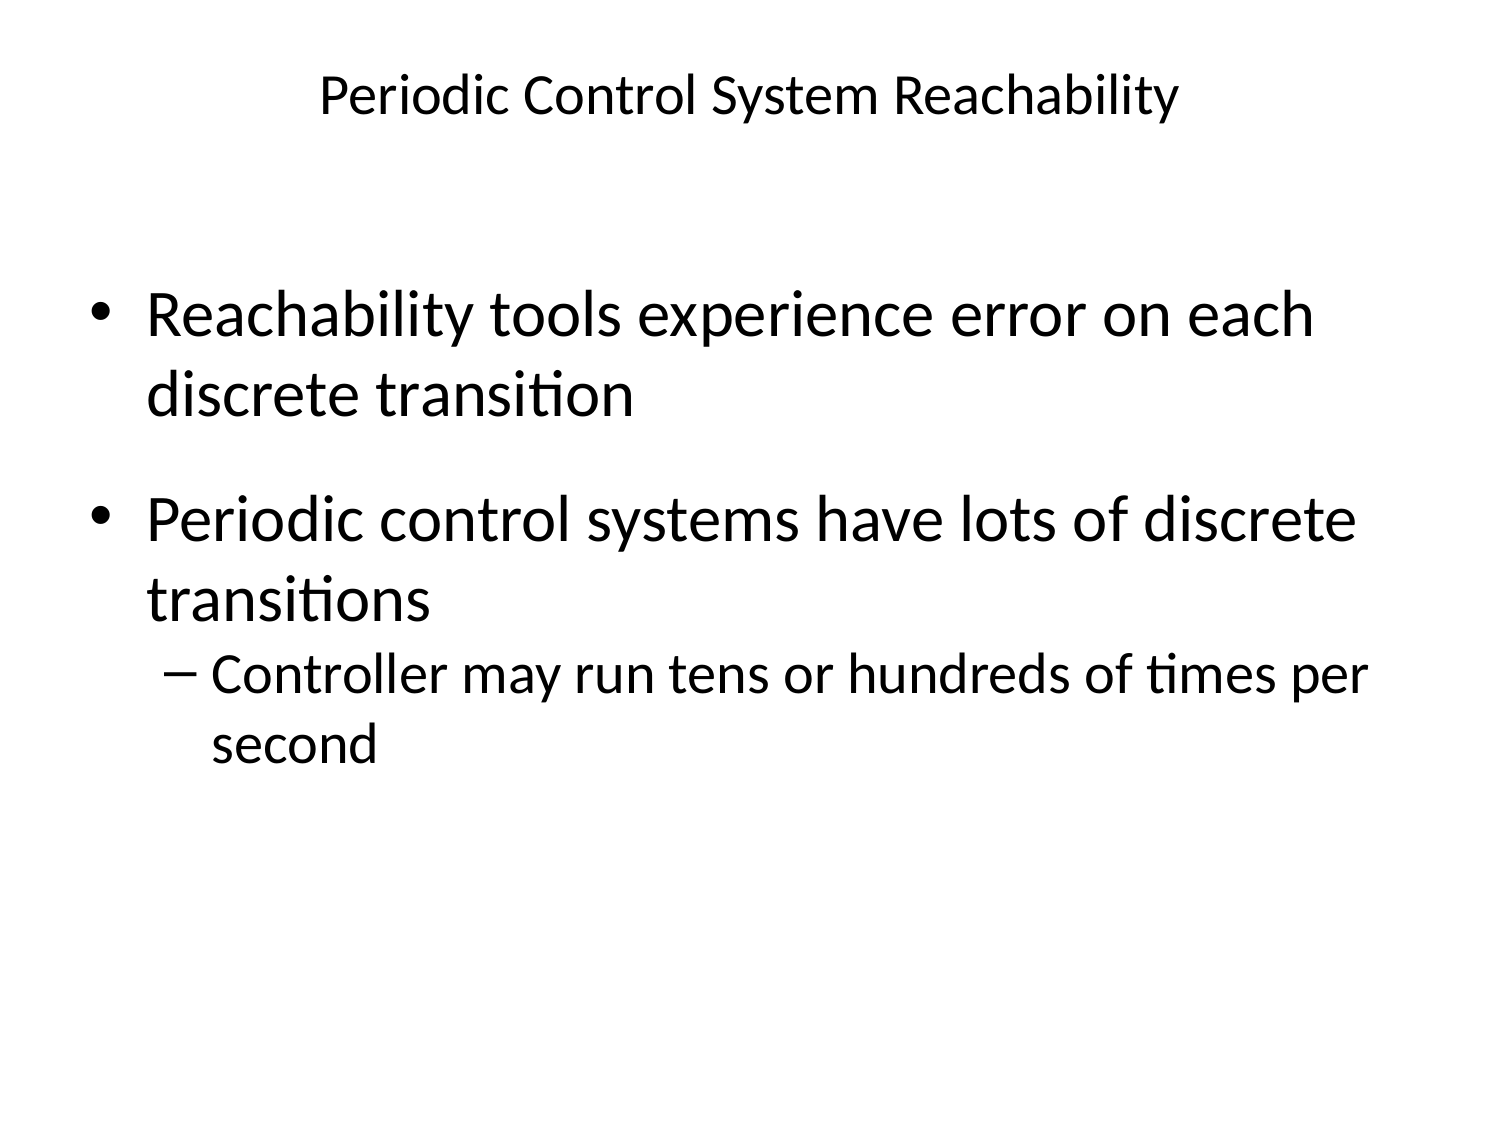

Periodic Control System Reachability
Reachability tools experience error on each discrete transition

Periodic control systems have lots of discrete transitions
Controller may run tens or hundreds of times per second